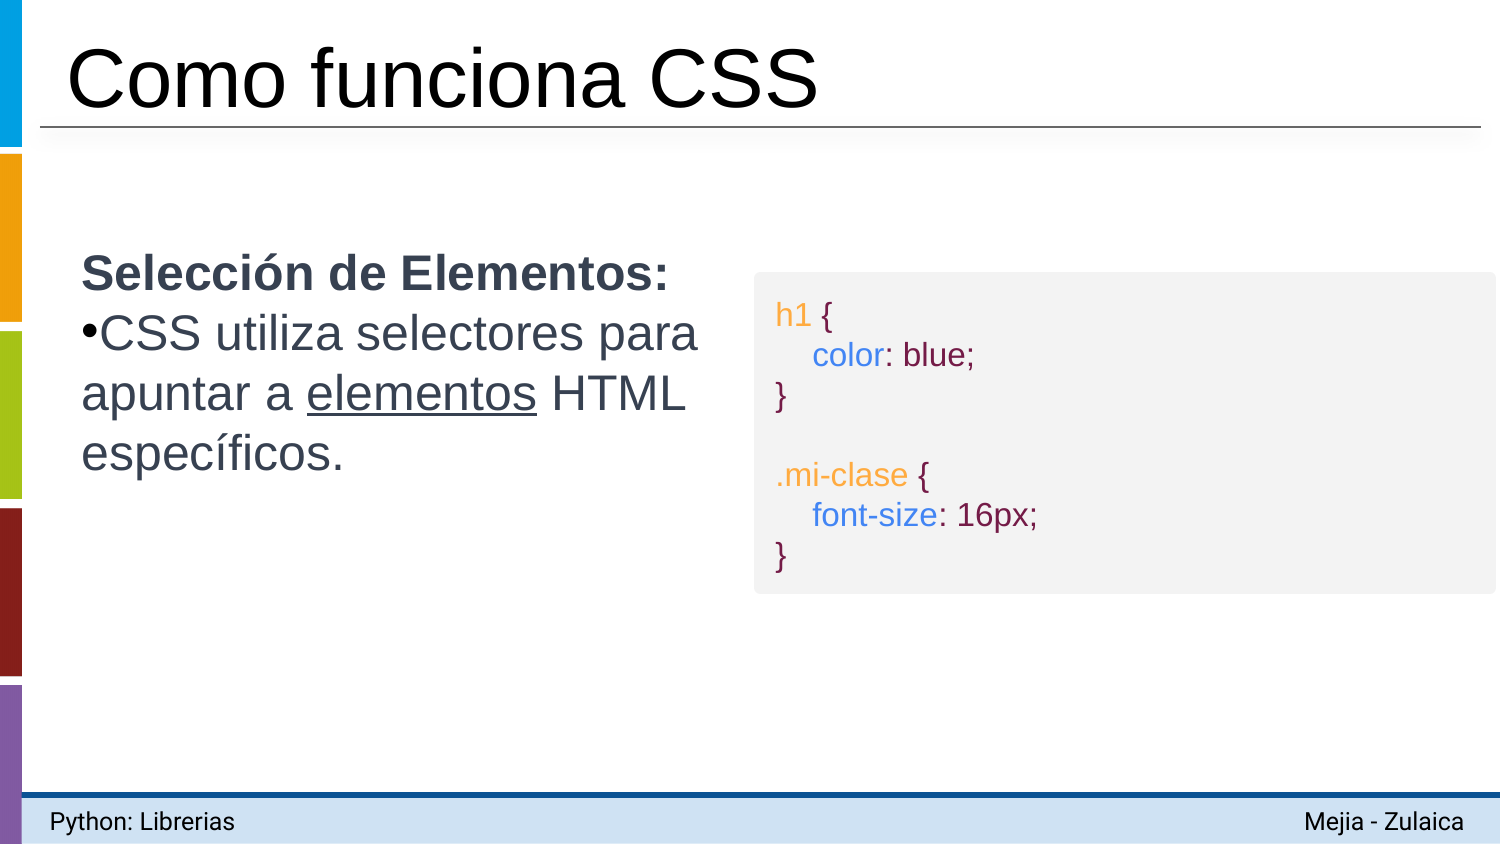

# Como funciona CSS

Selección de Elementos:
CSS utiliza selectores para apuntar a elementos HTML específicos.
h1 {
    color: blue;
}

.mi-clase {
    font-size: 16px;
}
Python: Librerias